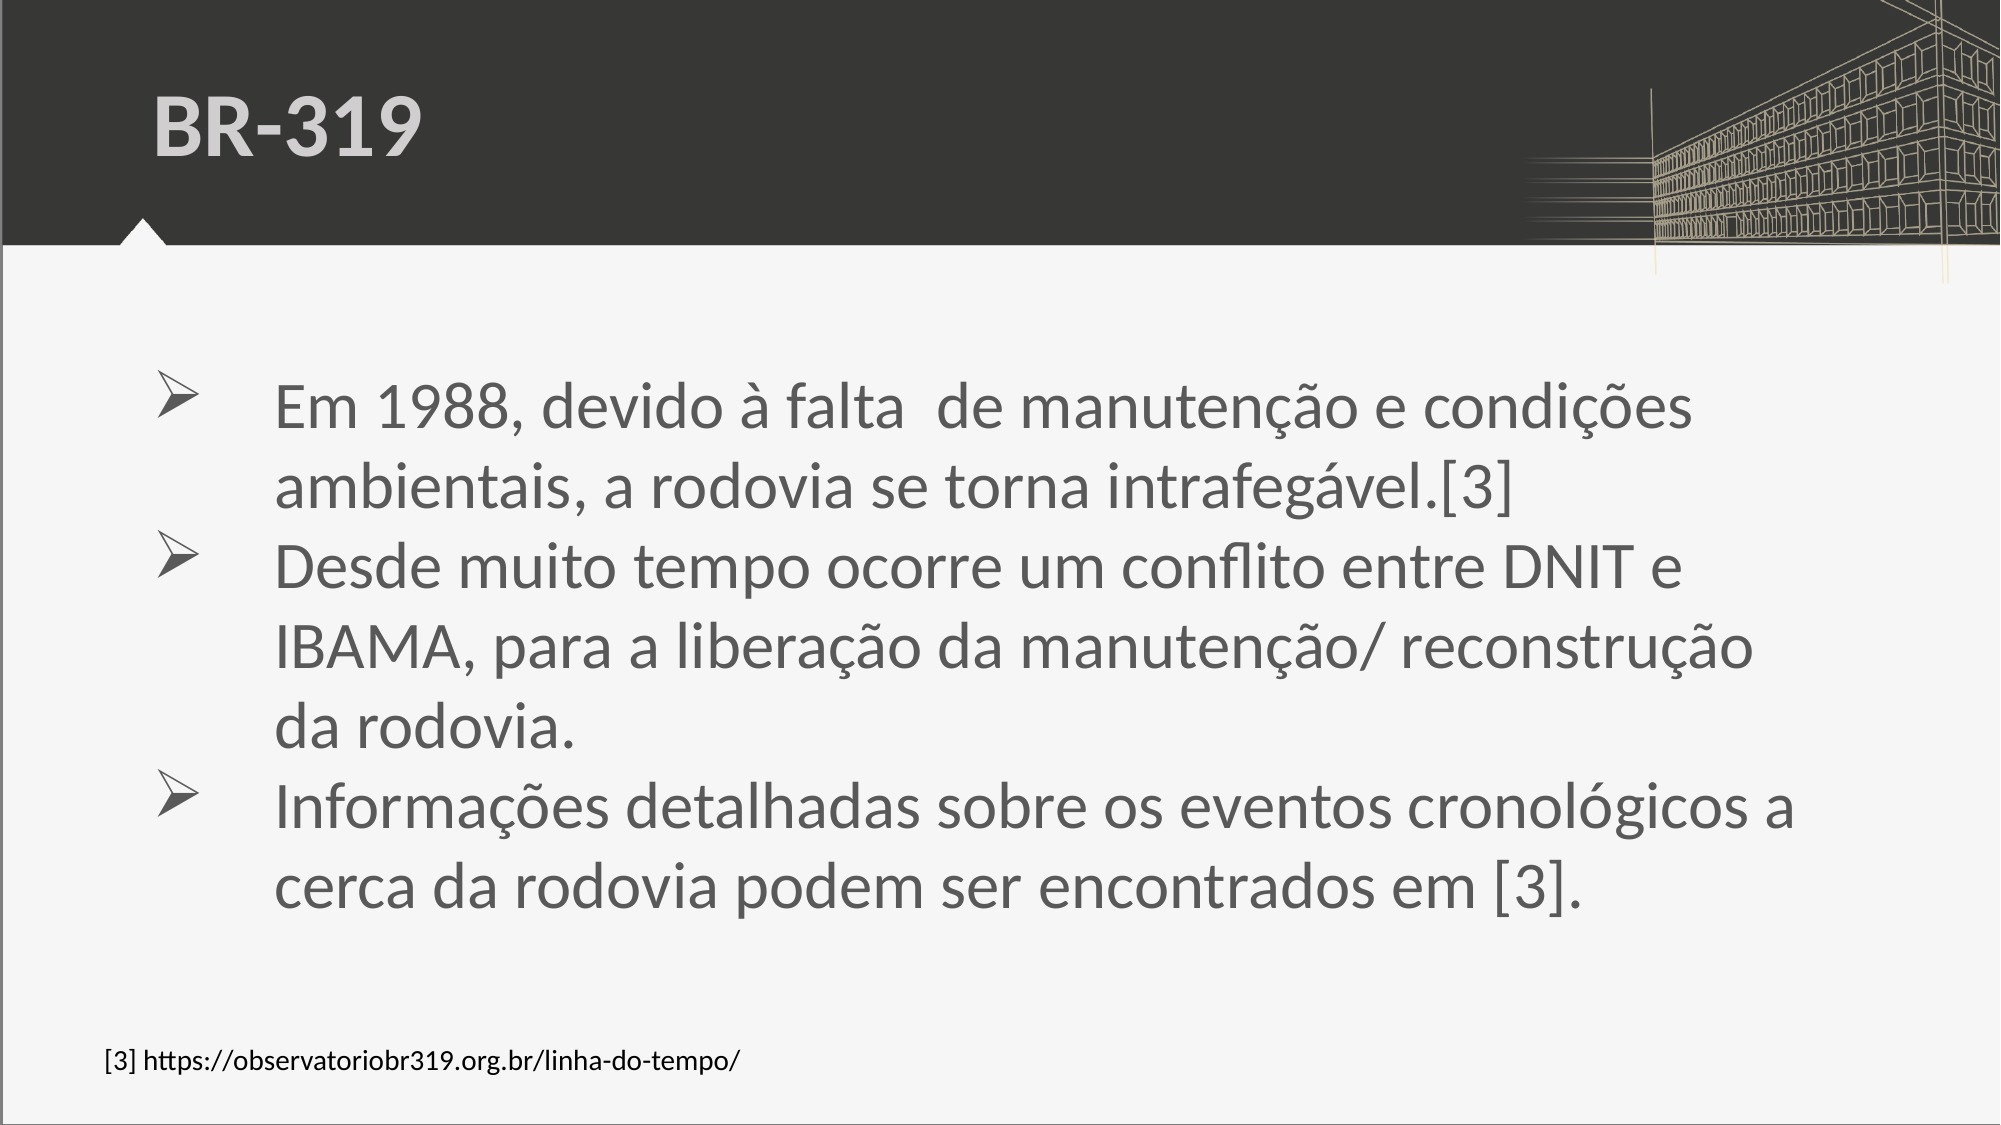

# BR-319
Em 1988, devido à falta  de manutenção e condições ambientais, a rodovia se torna intrafegável.[3]
Desde muito tempo ocorre um conflito entre DNIT e IBAMA, para a liberação da manutenção/ reconstrução da rodovia.
Informações detalhadas sobre os eventos cronológicos a cerca da rodovia podem ser encontrados em [3].
[3] https://observatoriobr319.org.br/linha-do-tempo/